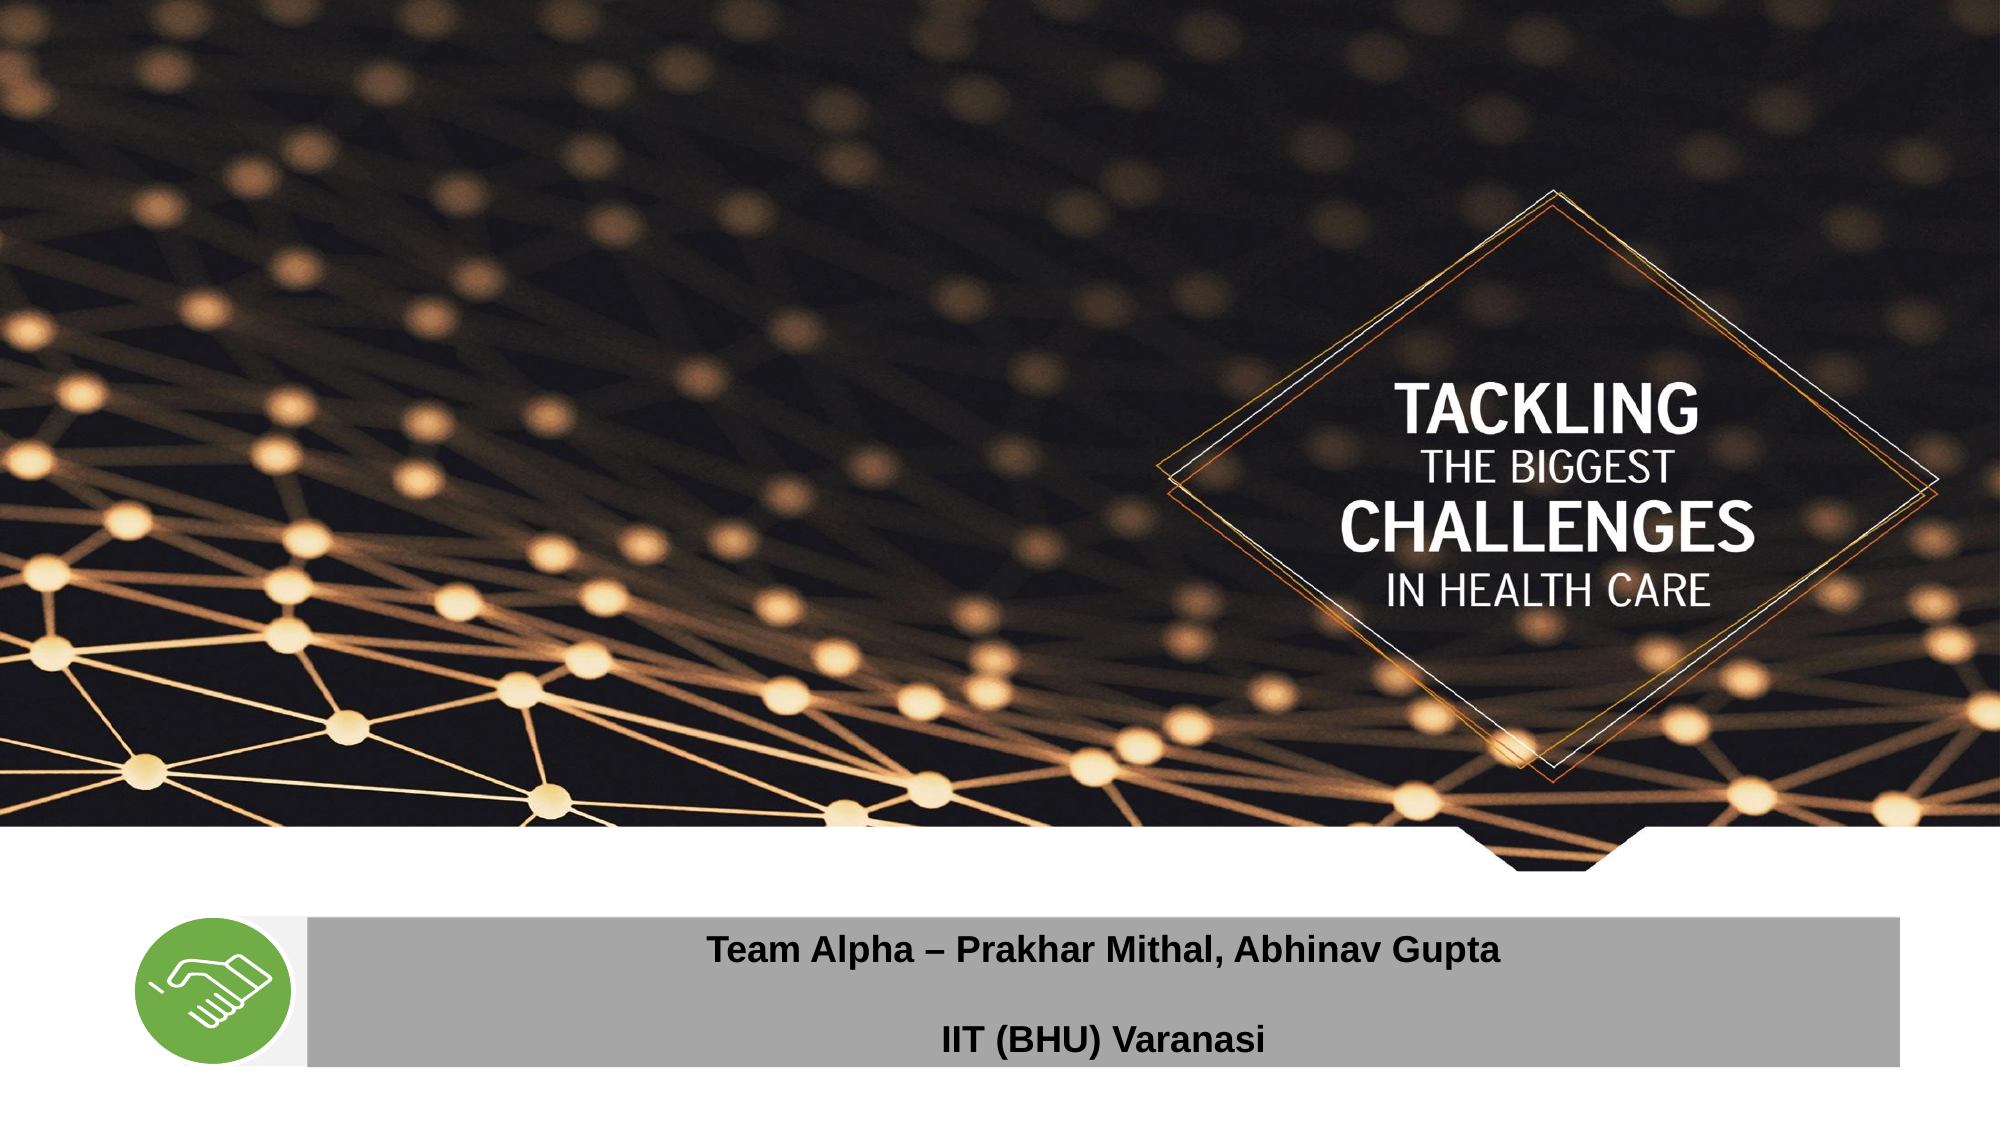

Team Alpha – Prakhar Mithal, Abhinav Gupta

IIT (BHU) Varanasi